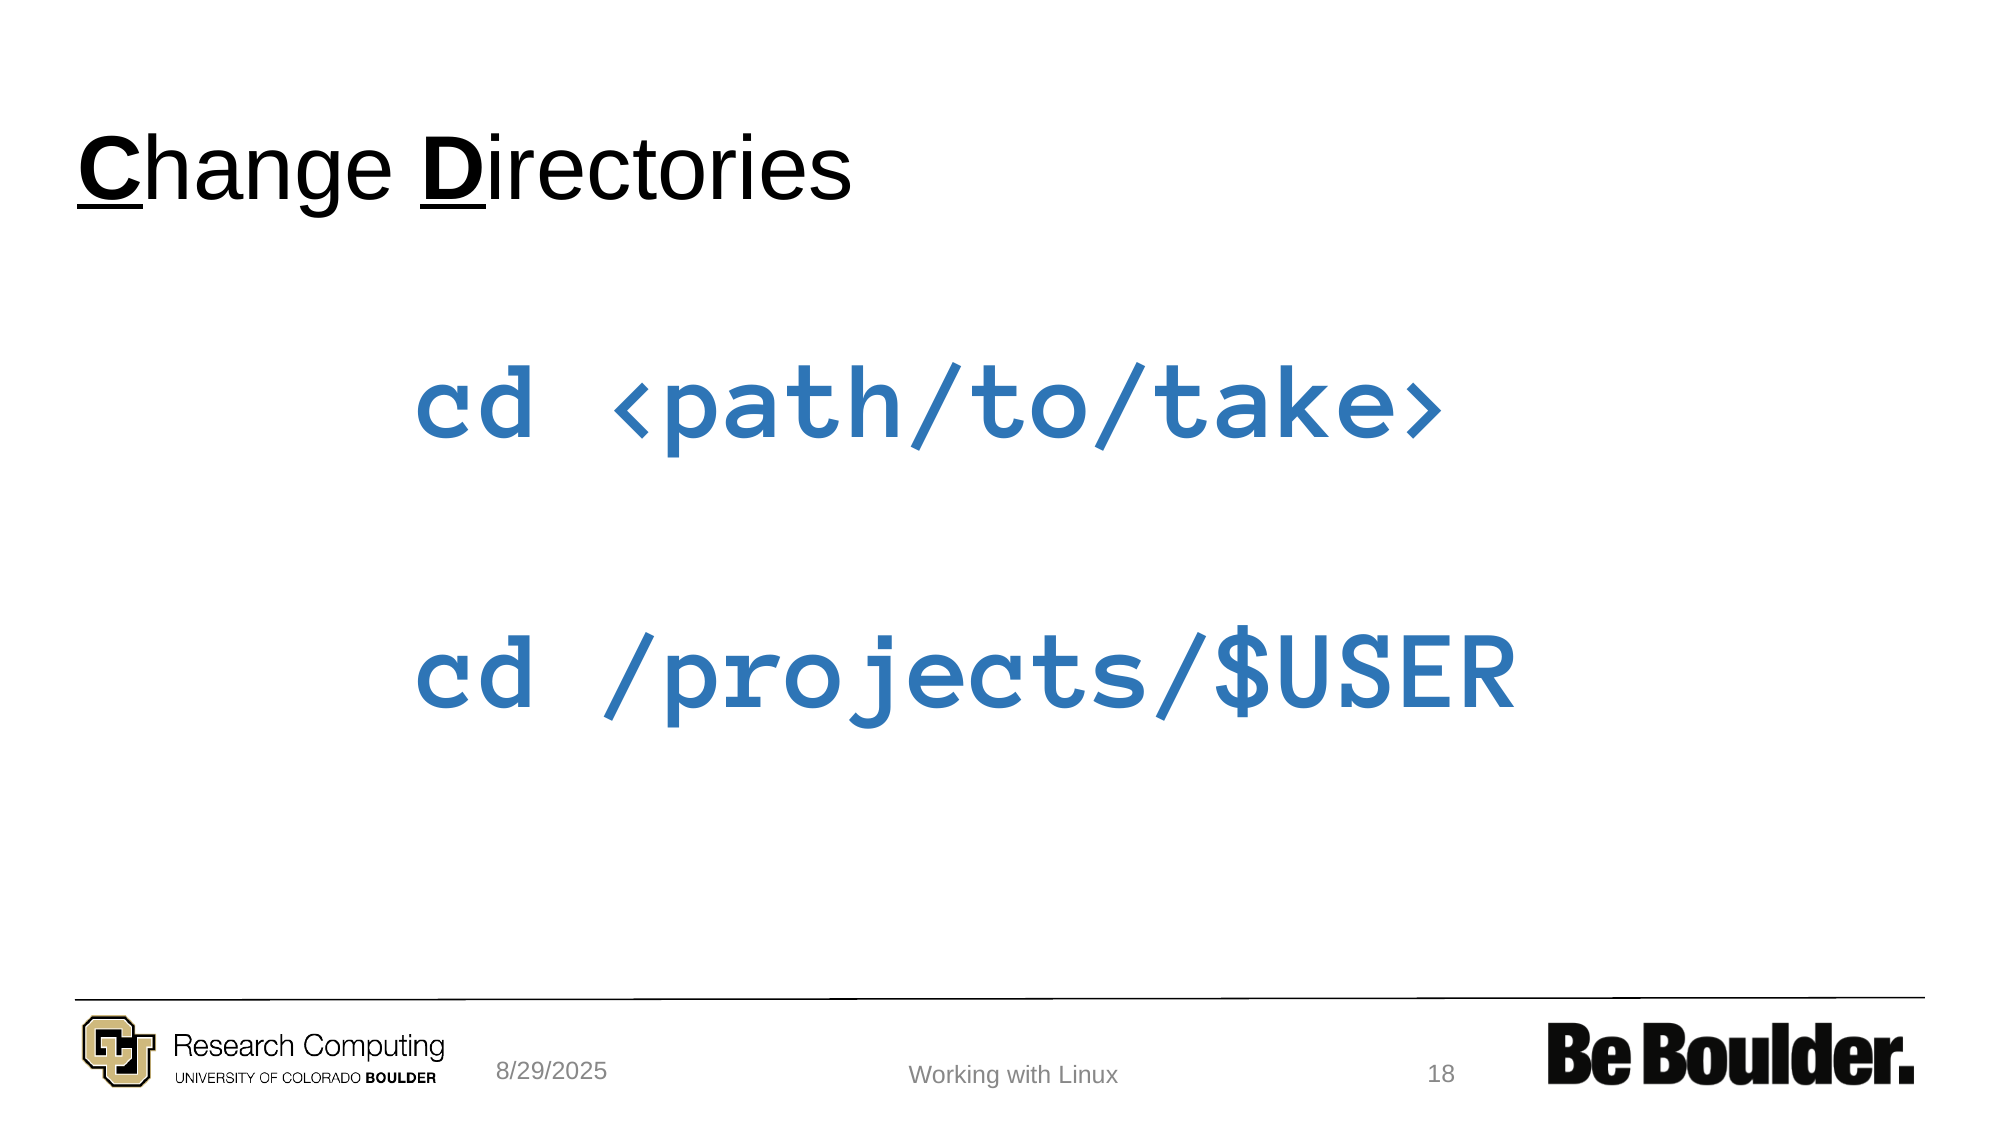

# Change Directories
cd <path/to/take>

cd /projects/$USER
8/29/2025
18
Working with Linux